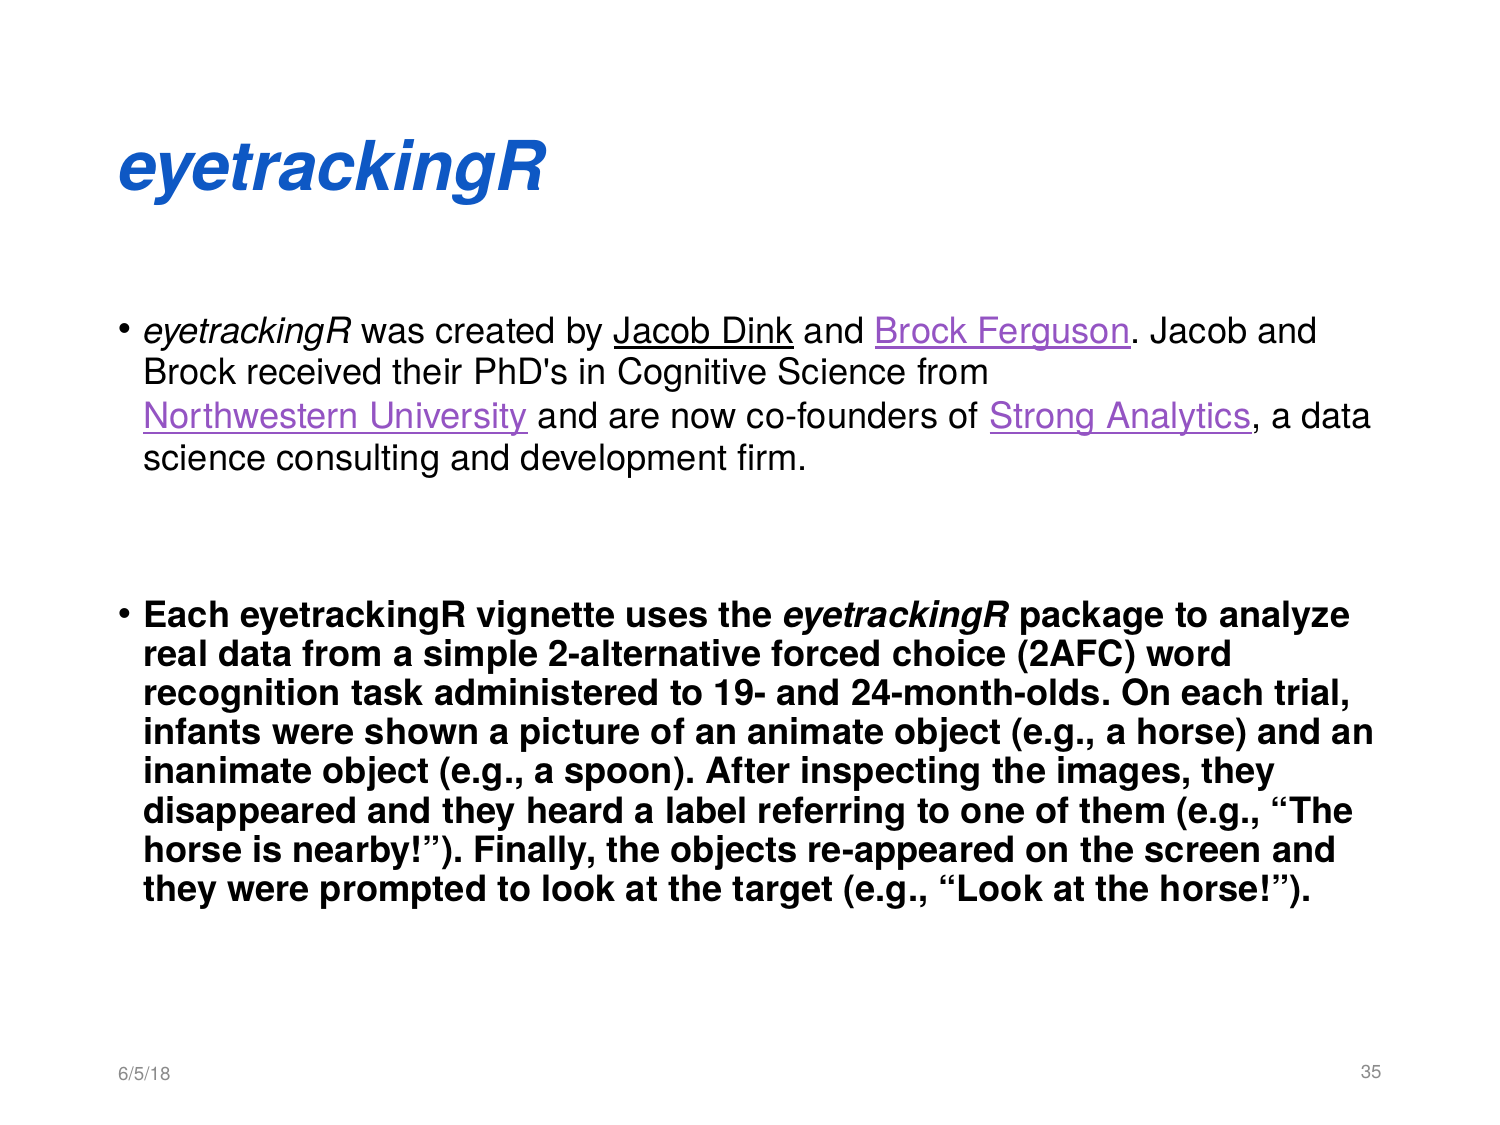

# eyetrackingR
eyetrackingR was created by Jacob Dink and Brock Ferguson. Jacob and Brock received their PhD's in Cognitive Science from Northwestern University and are now co-founders of Strong Analytics, a data science consulting and development firm.

Each eyetrackingR vignette uses the eyetrackingR package to analyze real data from a simple 2-alternative forced choice (2AFC) word recognition task administered to 19- and 24-month-olds. On each trial, infants were shown a picture of an animate object (e.g., a horse) and an inanimate object (e.g., a spoon). After inspecting the images, they disappeared and they heard a label referring to one of them (e.g., “The horse is nearby!”). Finally, the objects re-appeared on the screen and they were prompted to look at the target (e.g., “Look at the horse!”).

6/5/18

35